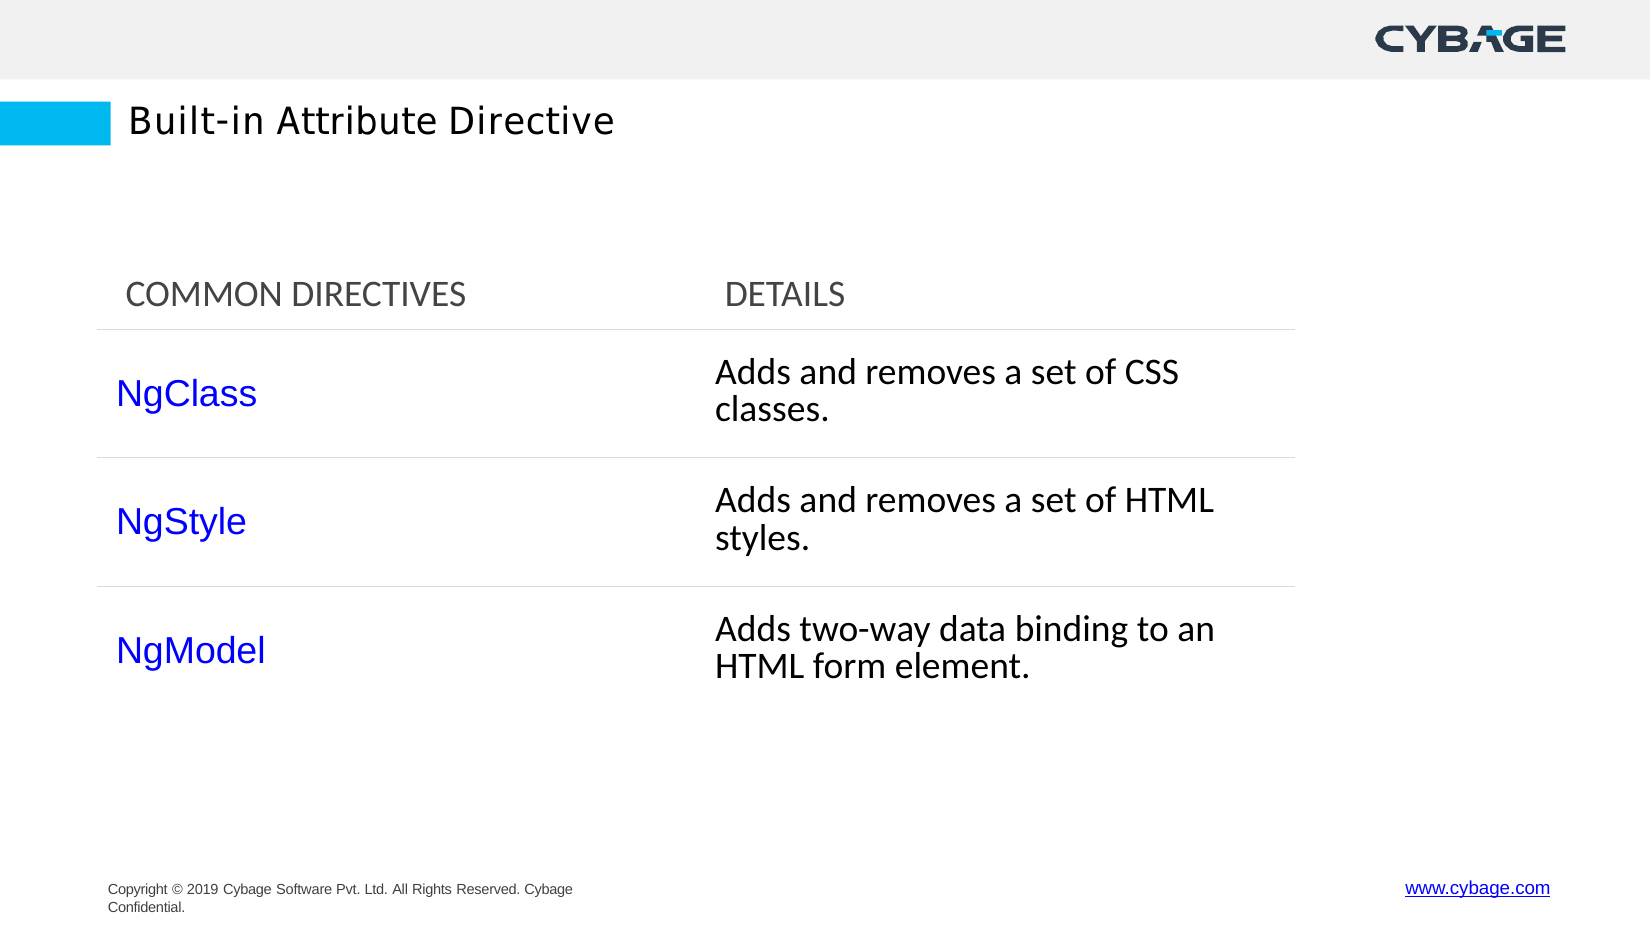

Built-in Attribute Directive
| COMMON DIRECTIVES | DETAILS |
| --- | --- |
| NgClass | Adds and removes a set of CSS classes. |
| NgStyle | Adds and removes a set of HTML styles. |
| NgModel | Adds two-way data binding to an HTML form element. |
www.cybage.com
Copyright © 2019 Cybage Software Pvt. Ltd. All Rights Reserved. Cybage Confidential.